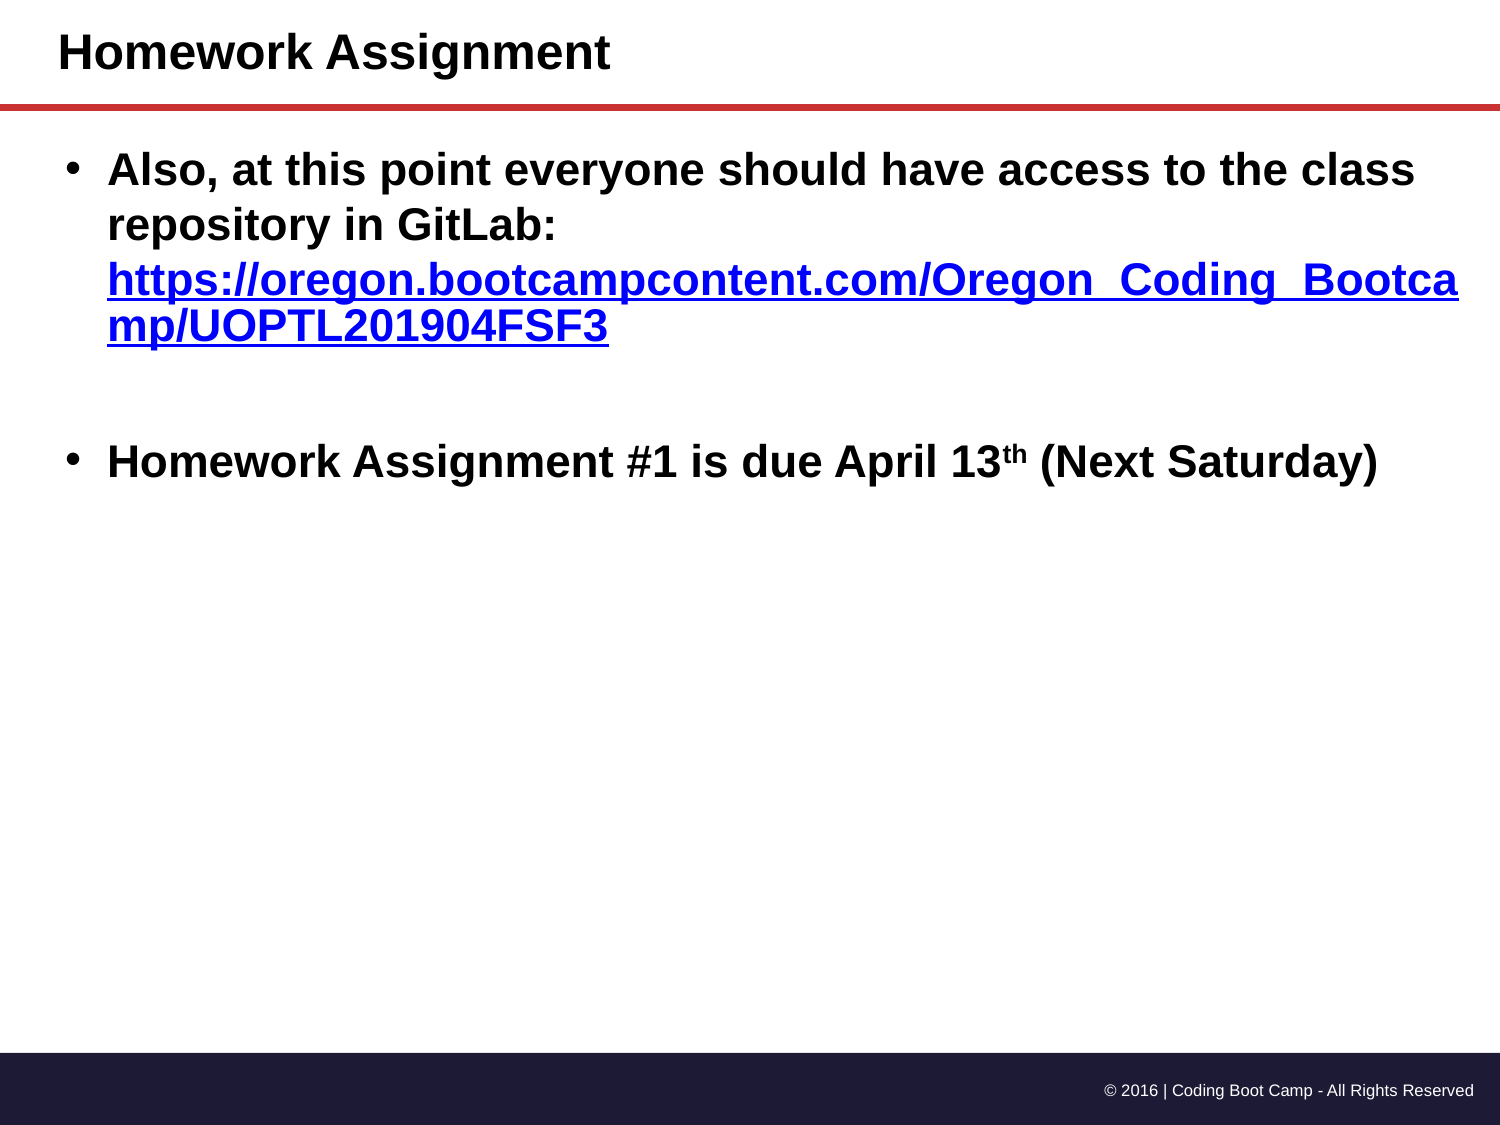

# Homework Assignment
Also, at this point everyone should have access to the class repository in GitLab:
https://oregon.bootcampcontent.com/Oregon_Coding_Bootcamp/UOPTL201904FSF3

Homework Assignment #1 is due April 13th (Next Saturday)